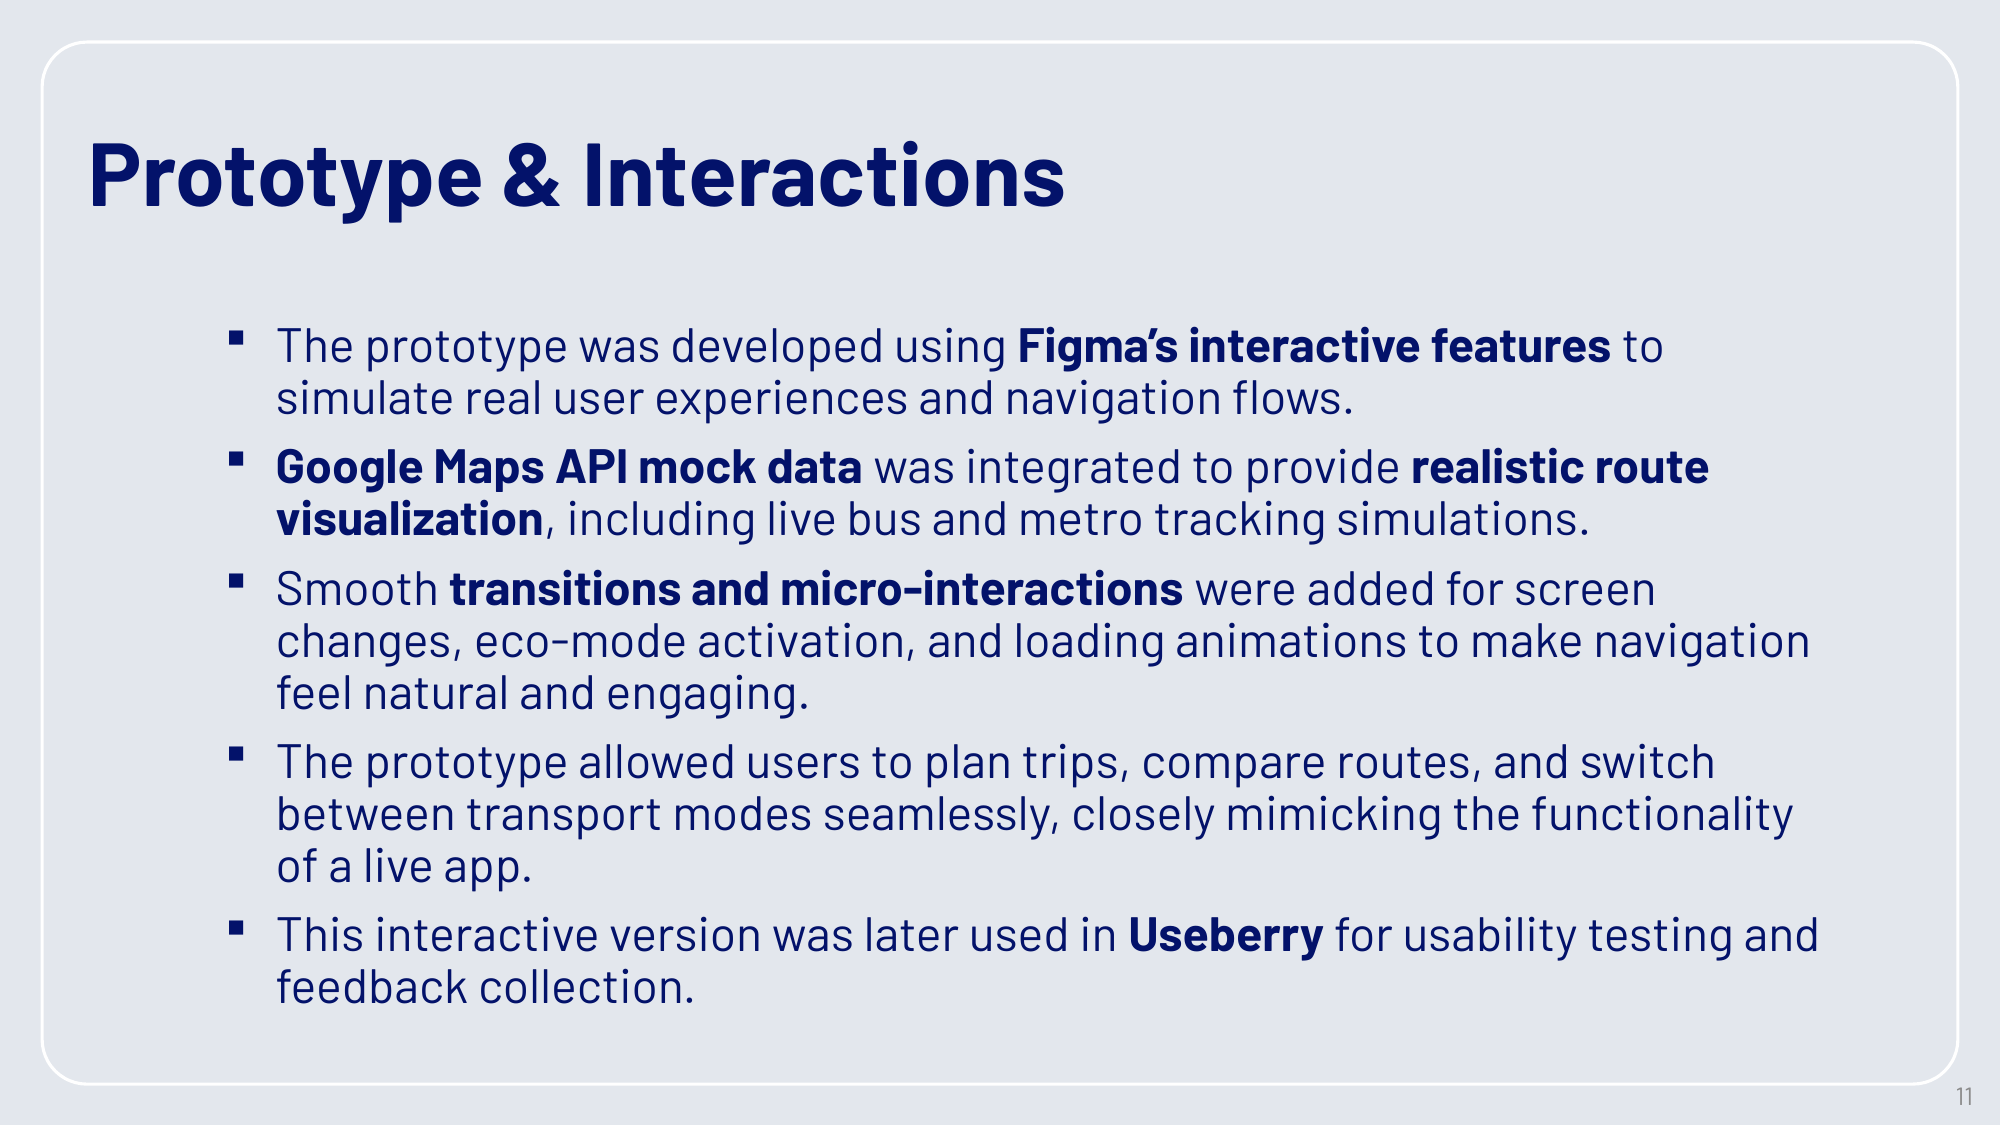

# Prototype & Interactions
The prototype was developed using Figma’s interactive features to simulate real user experiences and navigation flows.
Google Maps API mock data was integrated to provide realistic route visualization, including live bus and metro tracking simulations.
Smooth transitions and micro-interactions were added for screen changes, eco-mode activation, and loading animations to make navigation feel natural and engaging.
The prototype allowed users to plan trips, compare routes, and switch between transport modes seamlessly, closely mimicking the functionality of a live app.
This interactive version was later used in Useberry for usability testing and feedback collection.

11